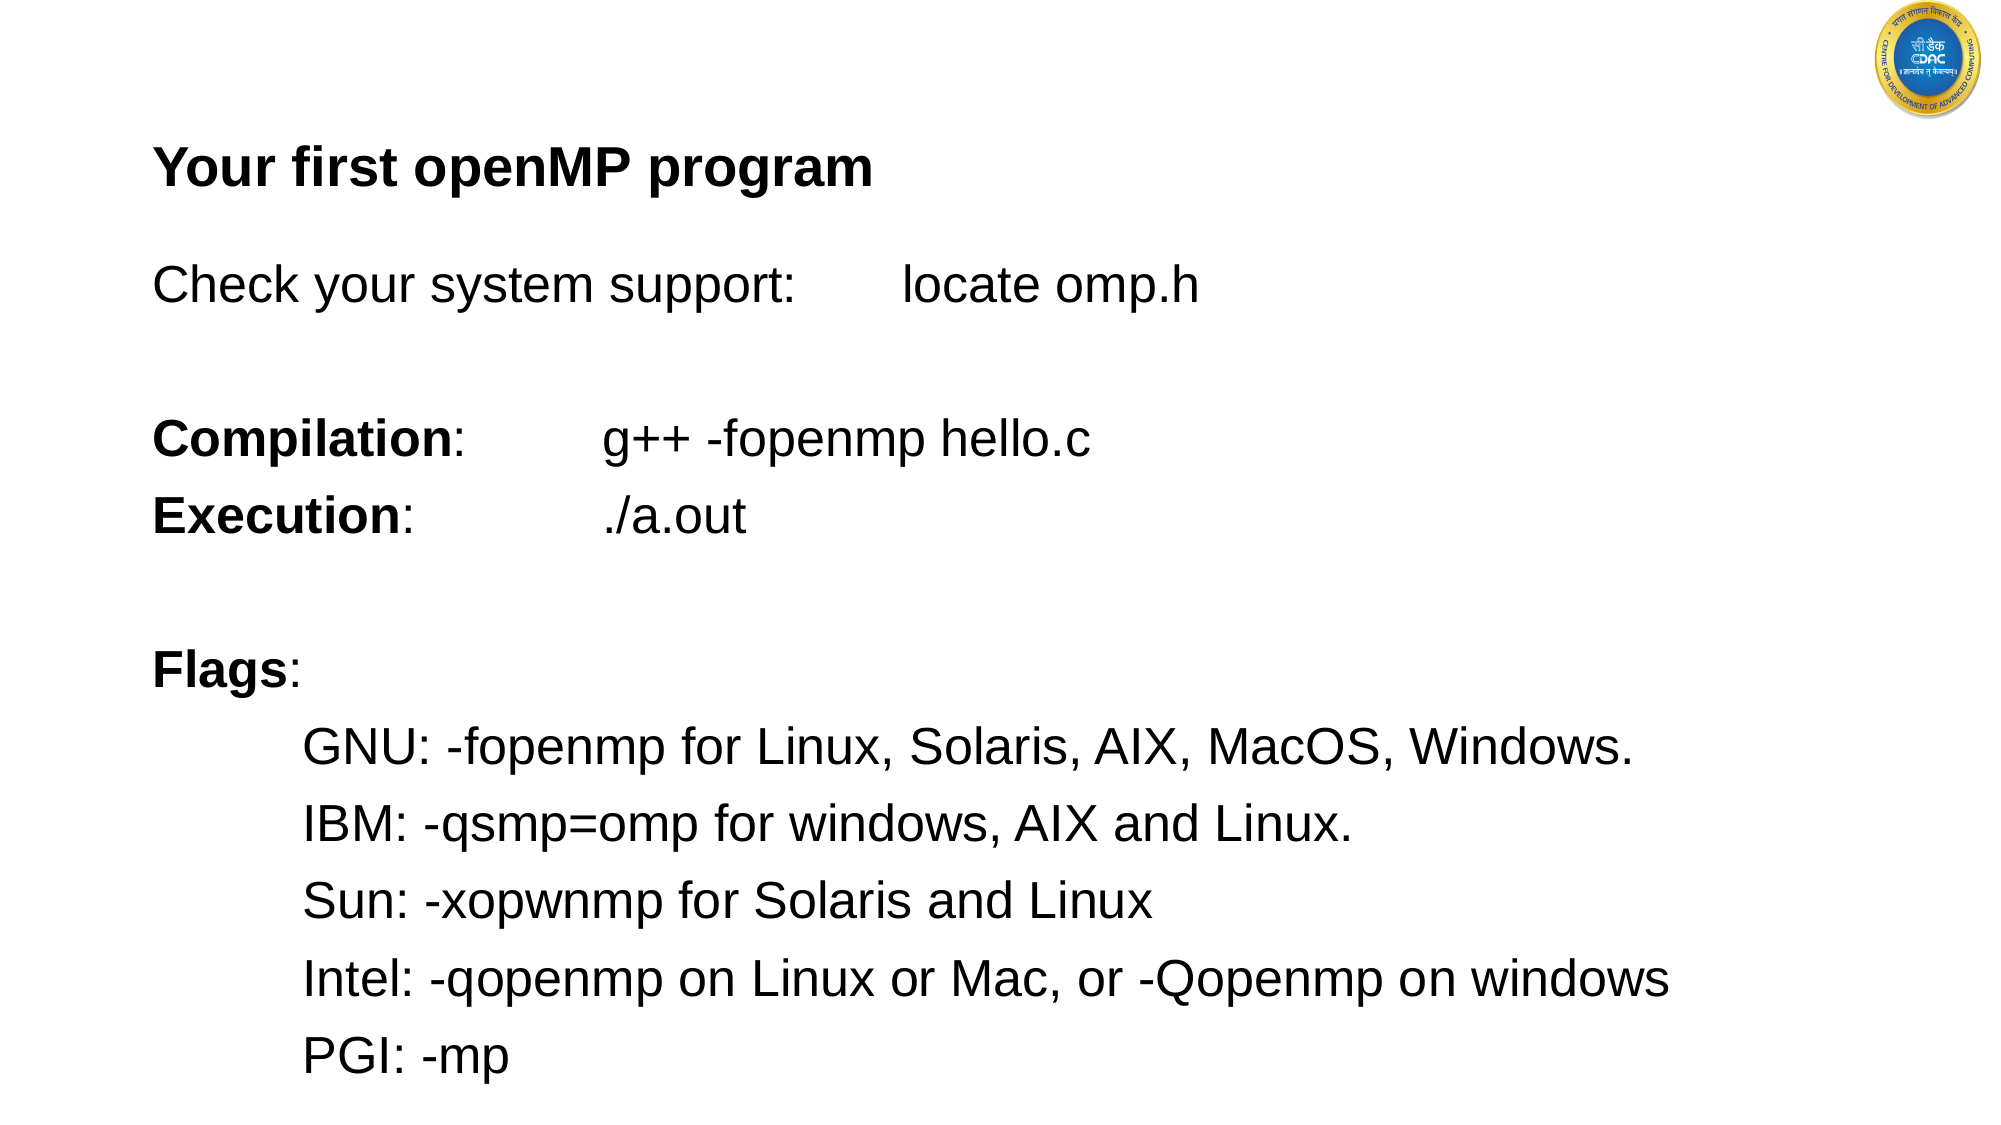

# Your first openMP program
Check your system support:  	locate omp.h

Compilation:	g++ -fopenmp hello.c
Execution:		./a.out

Flags:
	GNU: -fopenmp for Linux, Solaris, AIX, MacOS, Windows.
	IBM: -qsmp=omp for windows, AIX and Linux.
	Sun: -xopwnmp for Solaris and Linux
	Intel: -qopenmp on Linux or Mac, or -Qopenmp on windows
	PGI: -mp